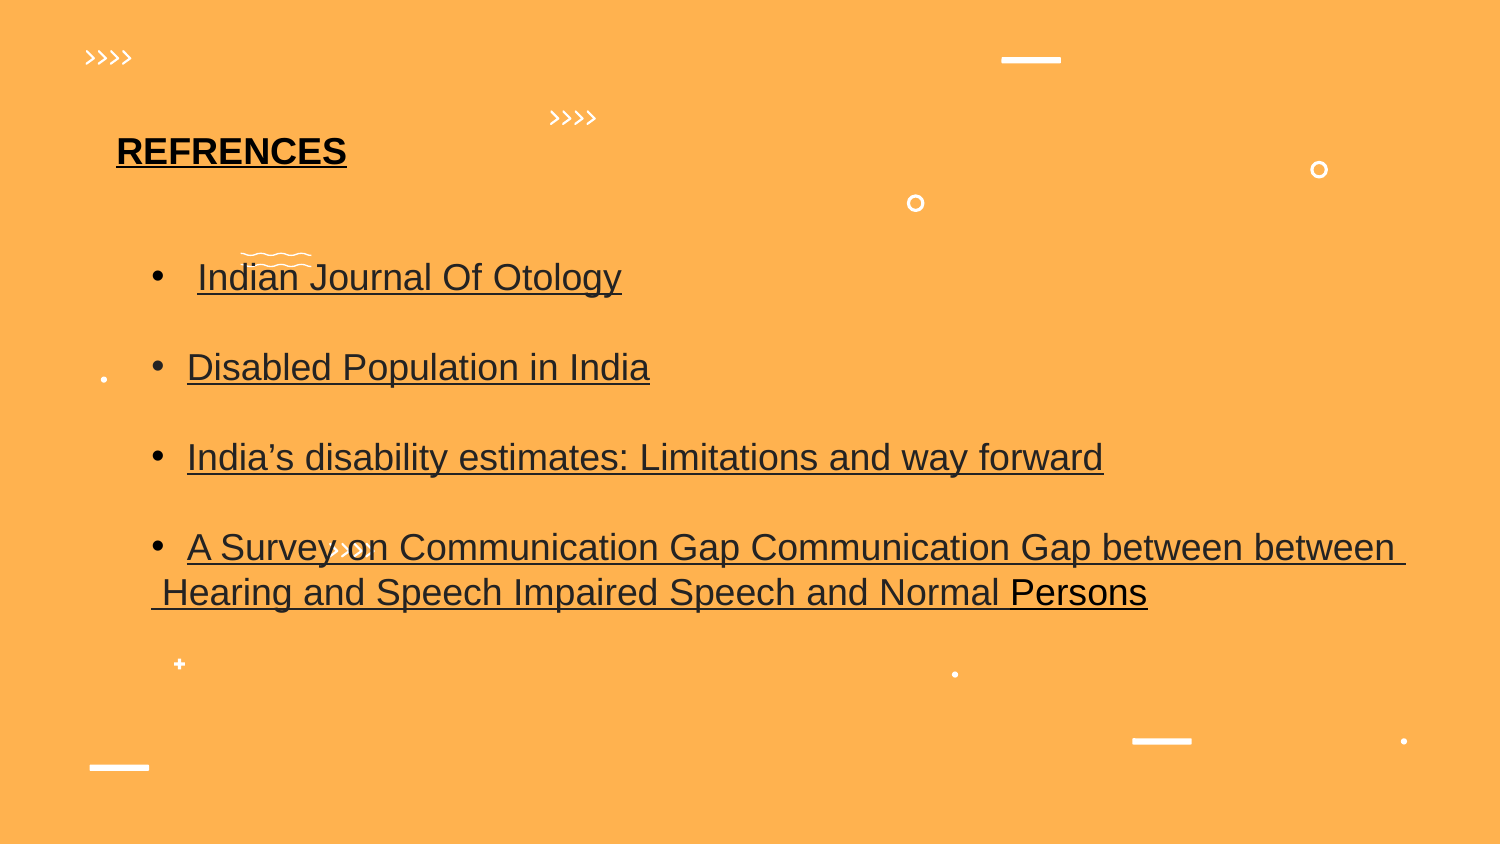

REFRENCES
 Indian Journal Of Otology

Disabled Population in India

India’s disability estimates: Limitations and way forward

A Survey on Communication Gap Communication Gap between between
 Hearing and Speech Impaired Speech and Normal Persons